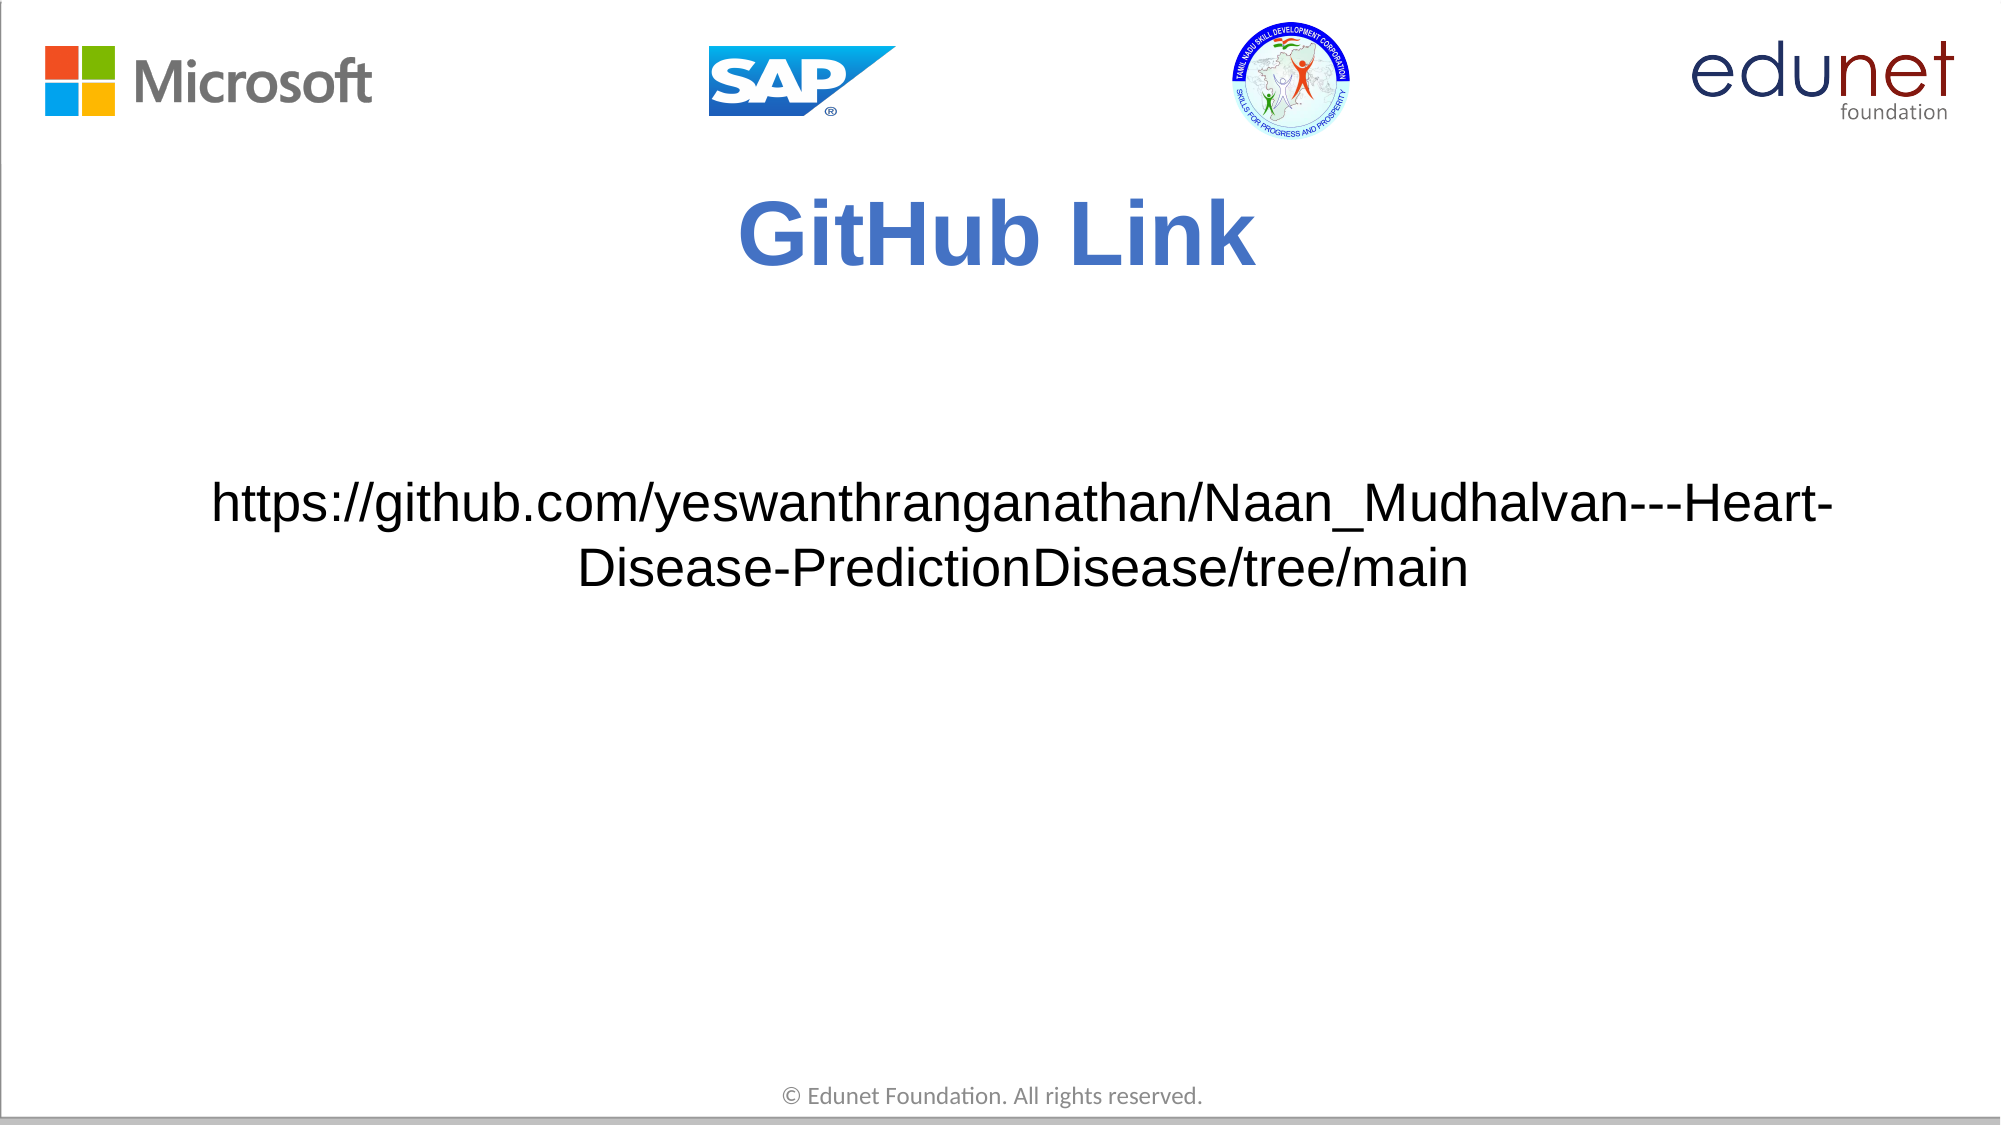

# GitHub Link
https://github.com/yeswanthranganathan/Naan_Mudhalvan---Heart-Disease-PredictionDisease/tree/main
© Edunet Foundation. All rights reserved.